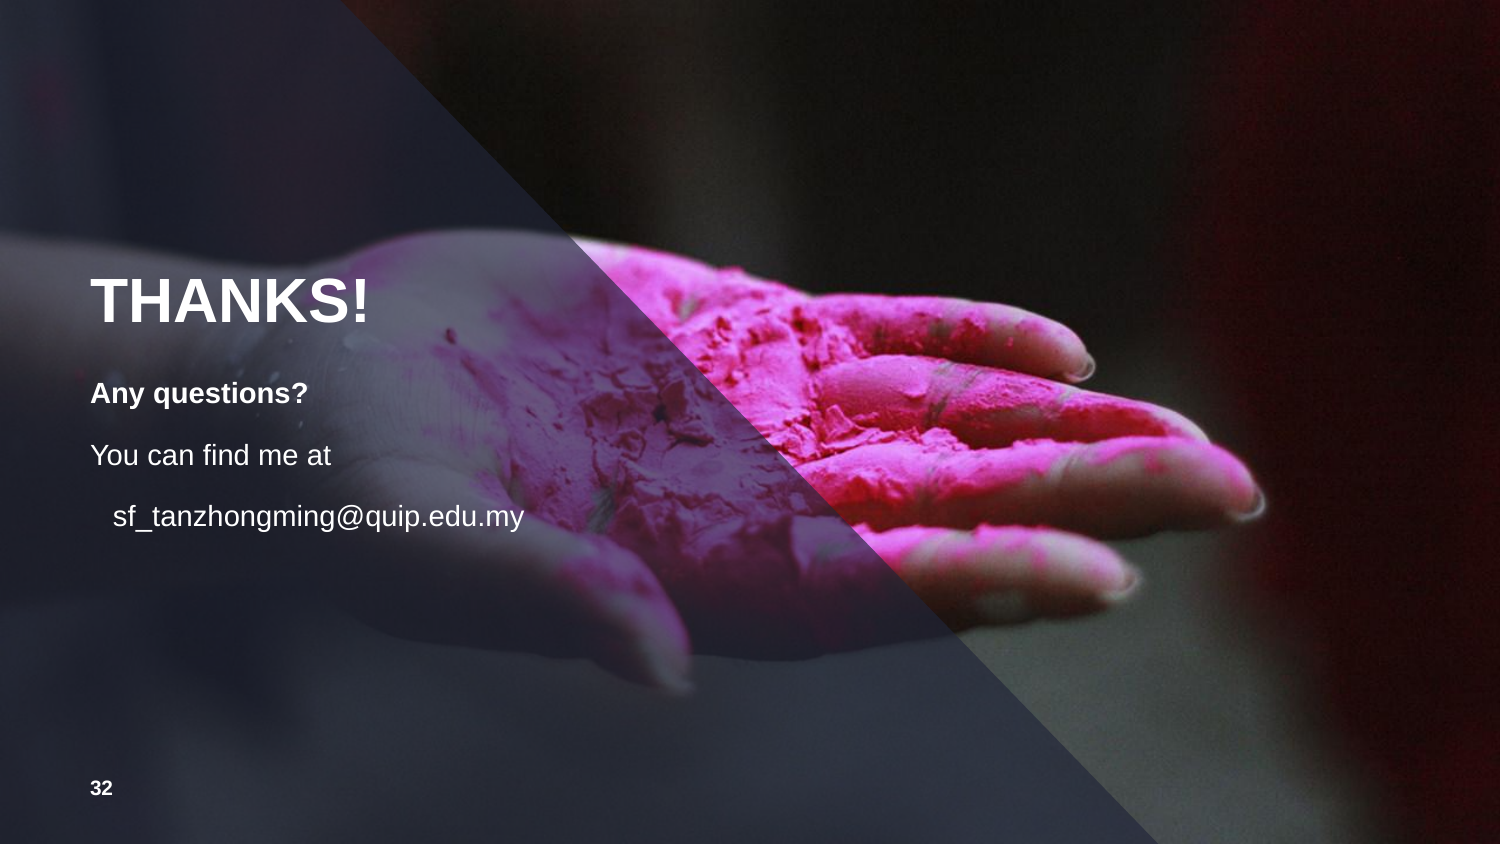

THANKS!
Any questions?
You can find me at
sf_tanzhongming@quip.edu.my
32